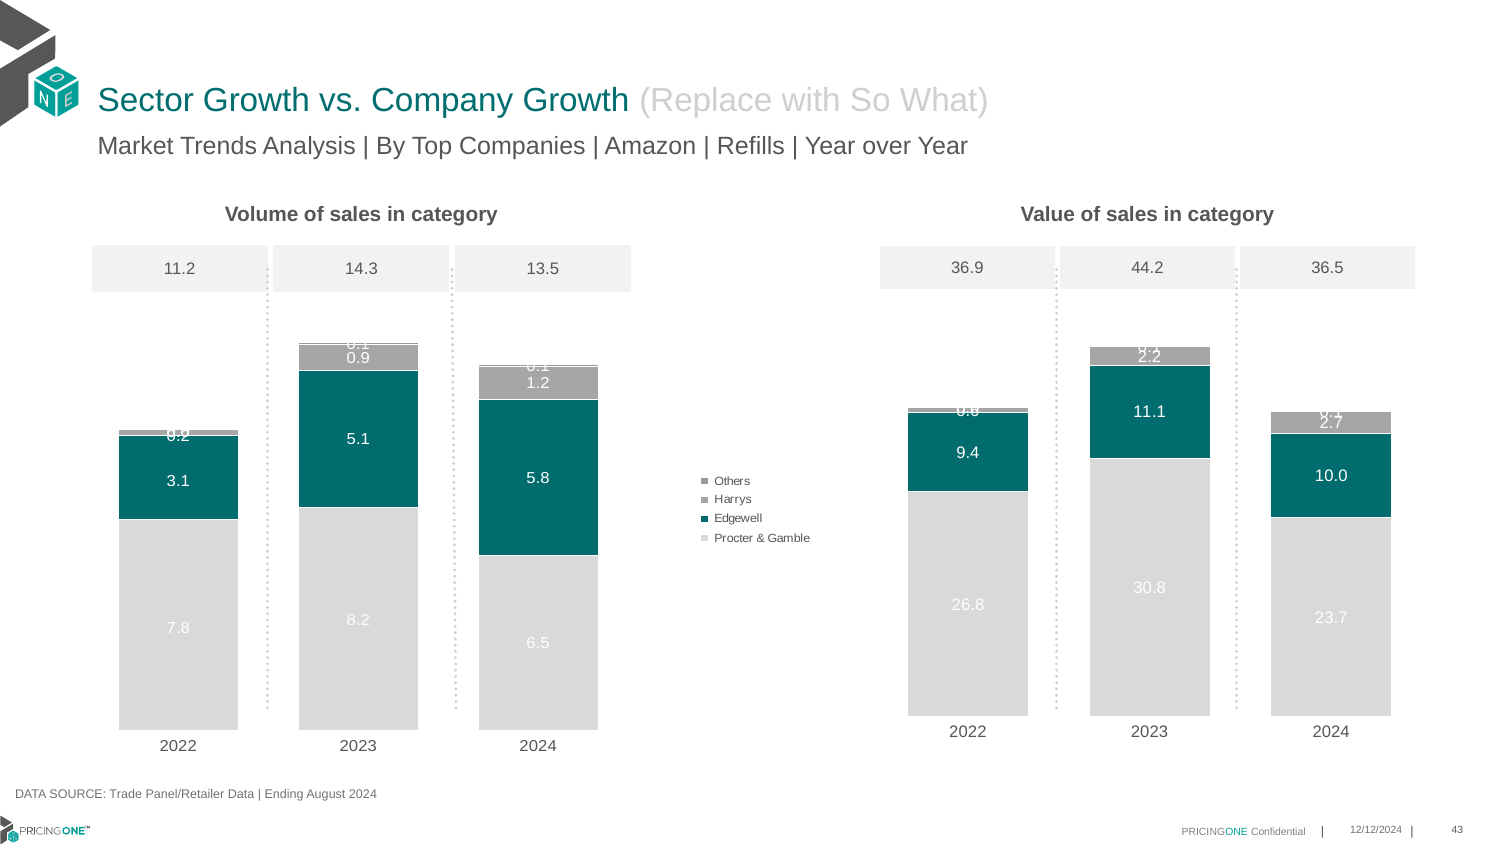

# Sector Growth vs. Company Growth (Replace with So What)
Market Trends Analysis | By Top Companies | Amazon | Refills | Year over Year
| Value of sales in category |  |  |
| --- | --- | --- |
| 36.9 | 44.2 | 36.5 |
| Volume of sales in category |  |  |
| --- | --- | --- |
| 11.2 | 14.3 | 13.5 |

### Chart

| Category | Procter & Gamble | Edgewell | Harrys | Others |
|---|---|---|---|---|
| 2022 | 26.806988 | 9.438852 | 0.581233 | 0.035925 |
| 2023 | 30.769974 | 11.148926 | 2.163636 | 0.087432 |
| 2024 | 23.72627 | 10.016707 | 2.688107 | 0.067324 |

### Chart

| Category | Procter & Gamble | Edgewell | Harrys | Others |
|---|---|---|---|---|
| 2022 | 7.80908 | 3.065957 | 0.238076 | 0.041342 |
| 2023 | 8.226801 | 5.067979 | 0.943949 | 0.100776 |
| 2024 | 6.476686 | 5.756496 | 1.192159 | 0.083207 |
DATA SOURCE: Trade Panel/Retailer Data | Ending August 2024

12/12/2024
43